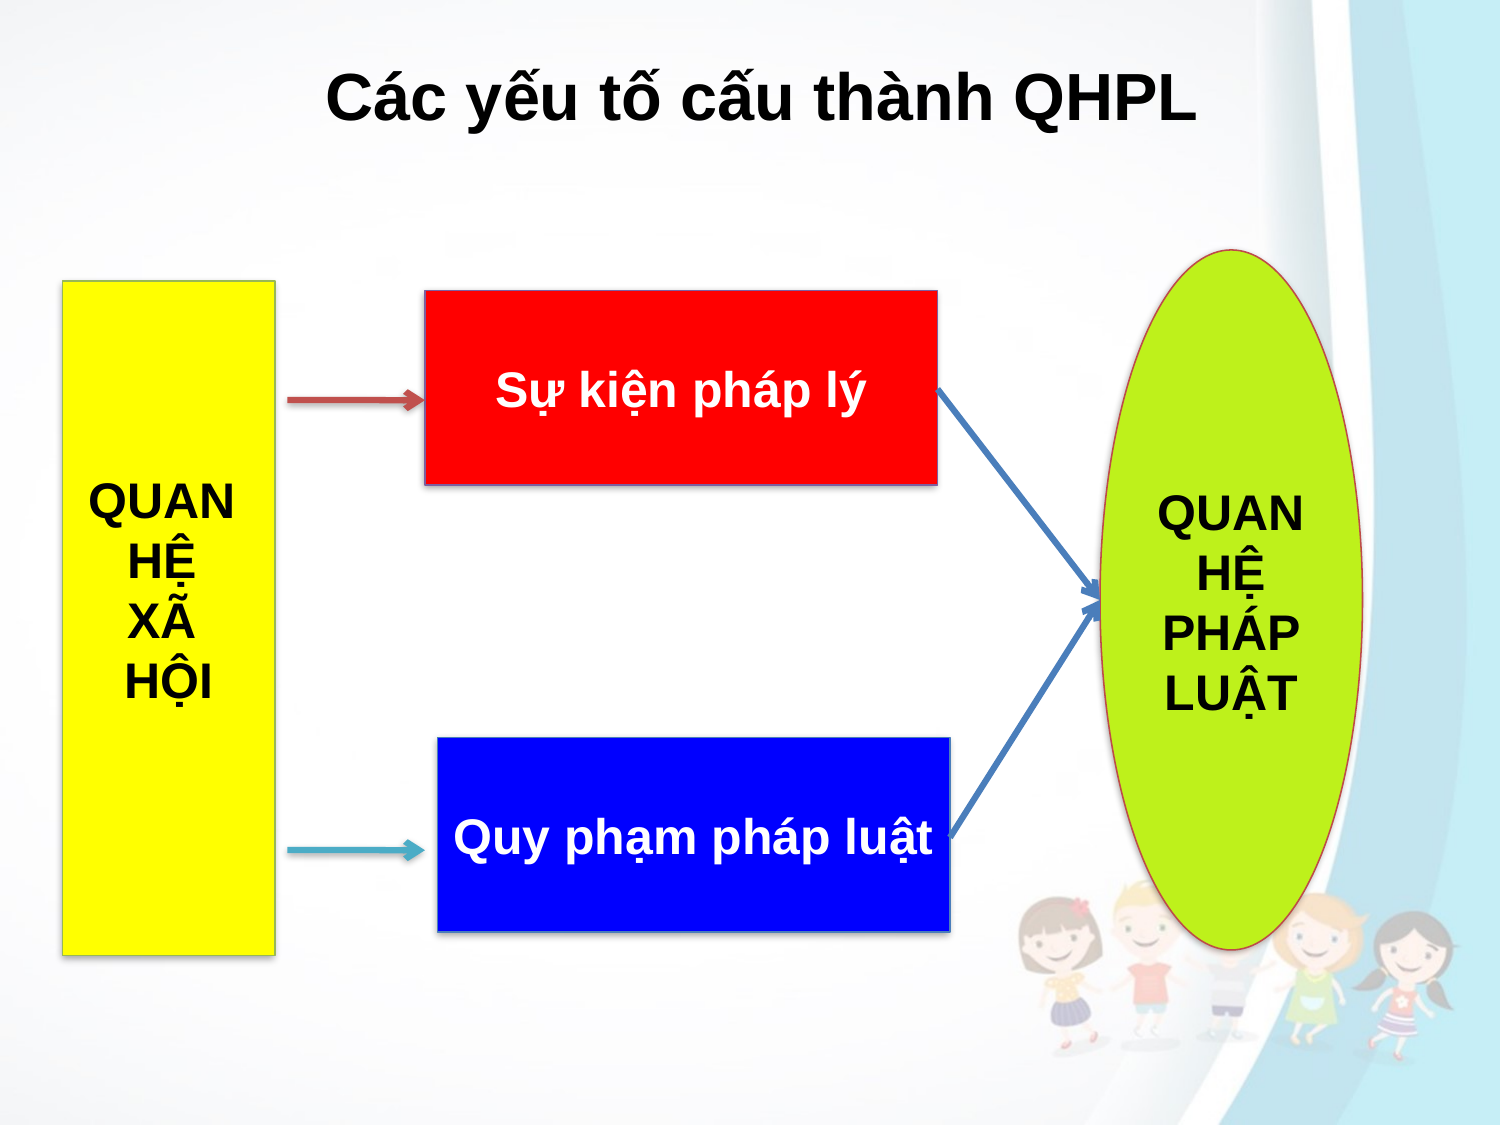

Các yếu tố cấu thành QHPL
QUAN
HỆ
PHÁP LUẬT

QUAN
HỆ
XÃ
HỘI

Sự kiện pháp lý

Quy phạm pháp luật